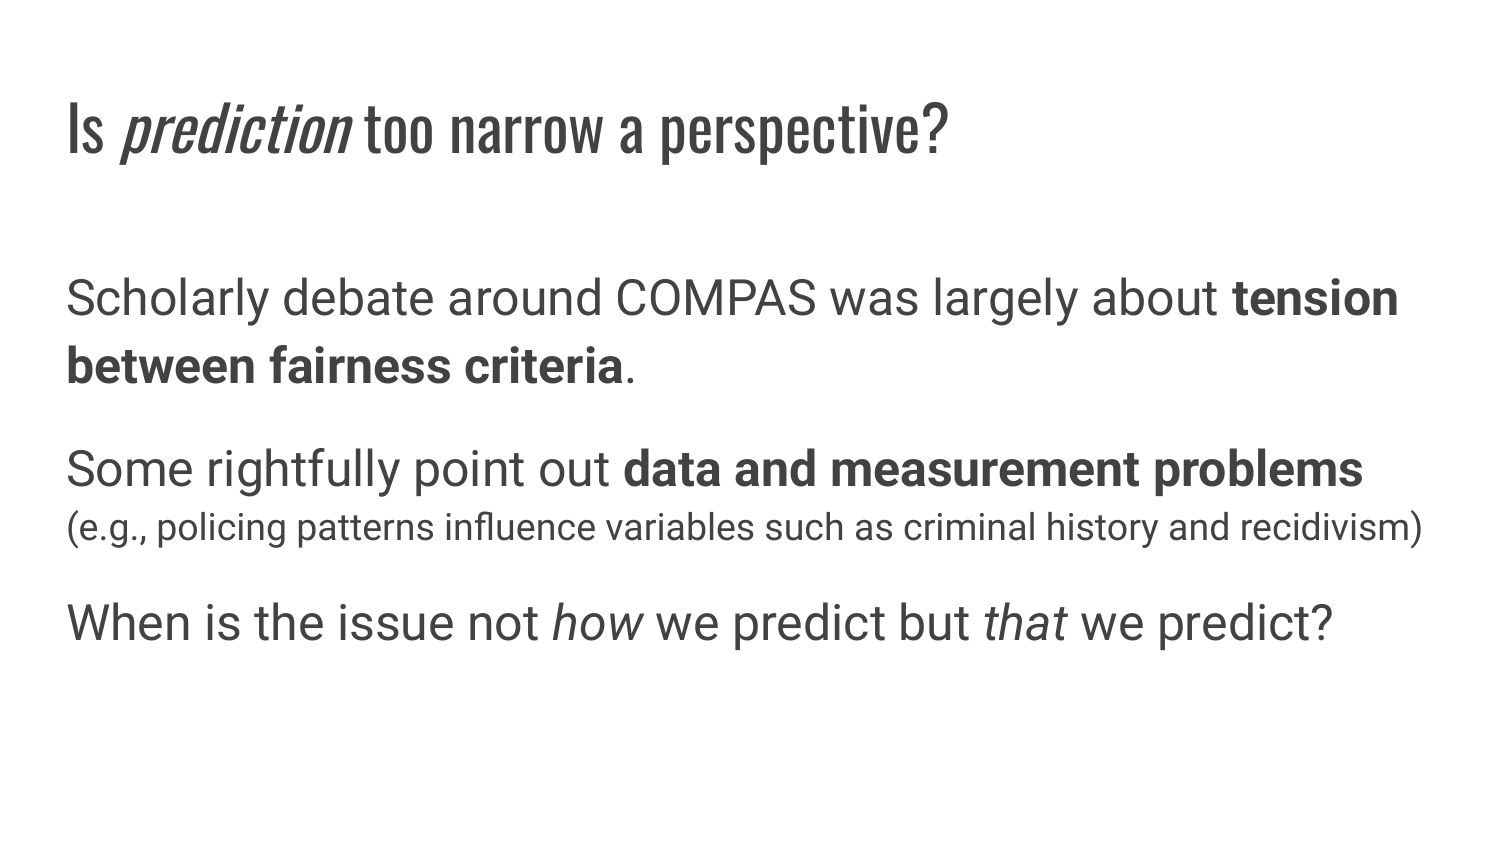

# Is prediction too narrow a perspective?
Scholarly debate around COMPAS was largely about tension between fairness criteria.
Some rightfully point out data and measurement problems
(e.g., policing patterns influence variables such as criminal history and recidivism)
When is the issue not how we predict but that we predict?